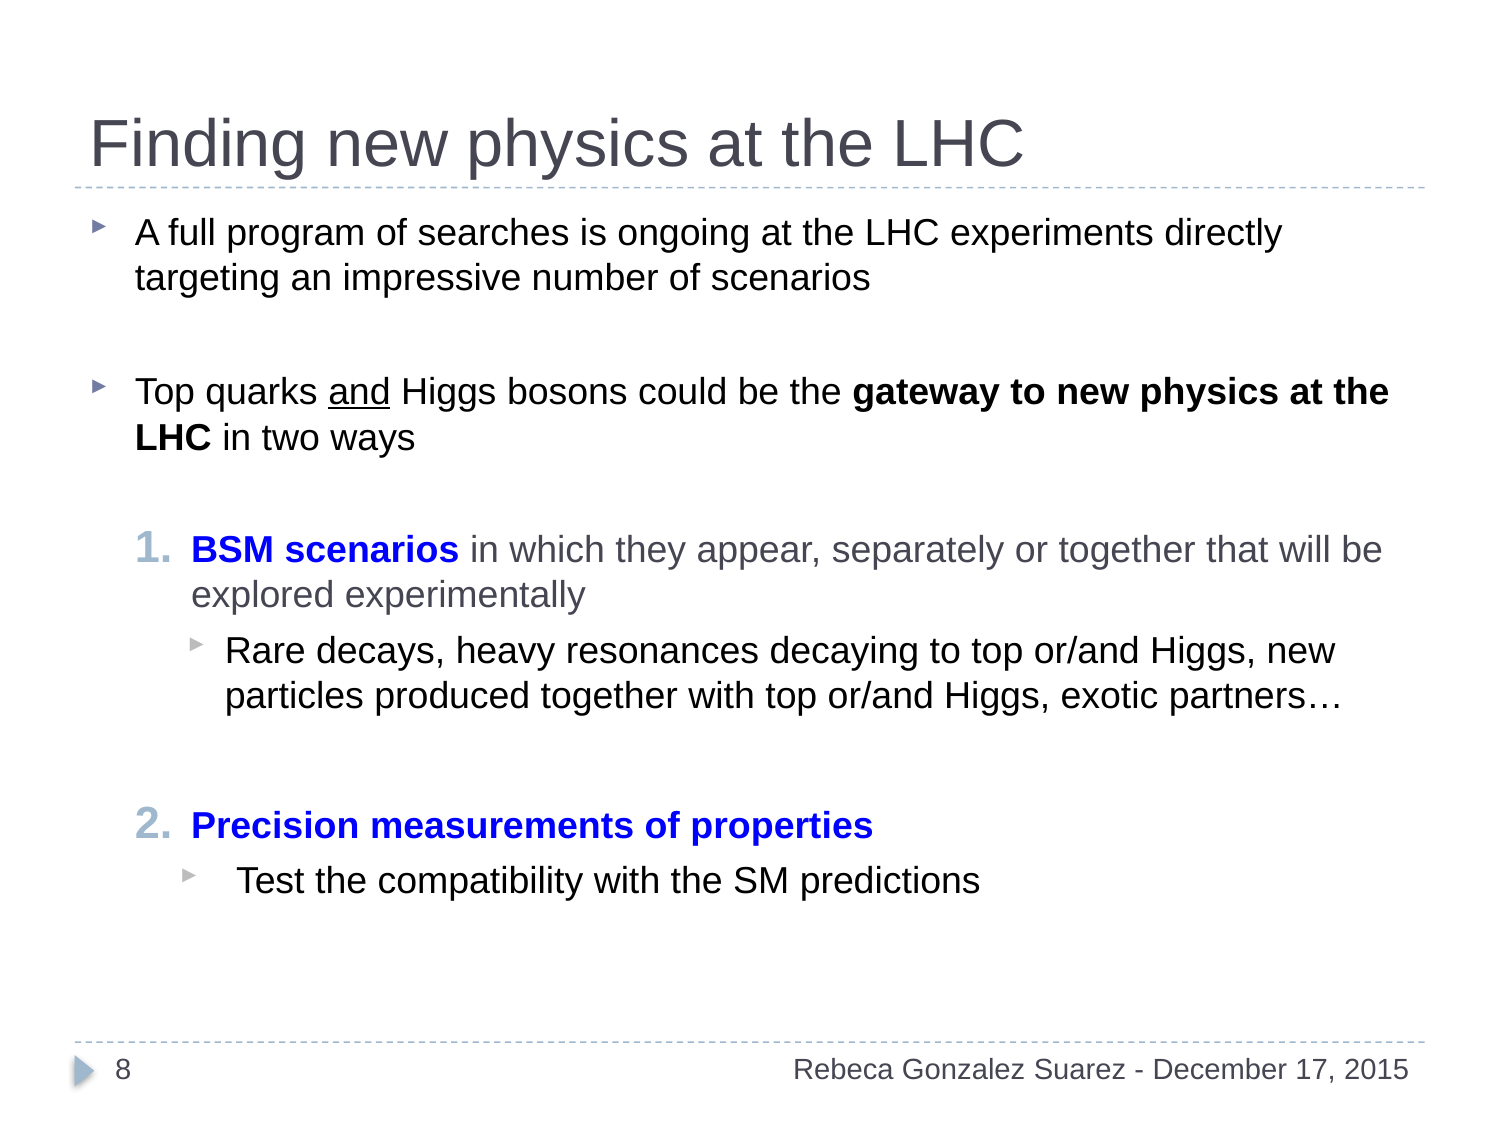

# Finding new physics at the LHC
A full program of searches is ongoing at the LHC experiments directly targeting an impressive number of scenarios

Top quarks and Higgs bosons could be the gateway to new physics at the LHC in two ways

BSM scenarios in which they appear, separately or together that will be explored experimentally
Rare decays, heavy resonances decaying to top or/and Higgs, new particles produced together with top or/and Higgs, exotic partners…

Precision measurements of properties
Test the compatibility with the SM predictions

8
Rebeca Gonzalez Suarez - December 17, 2015